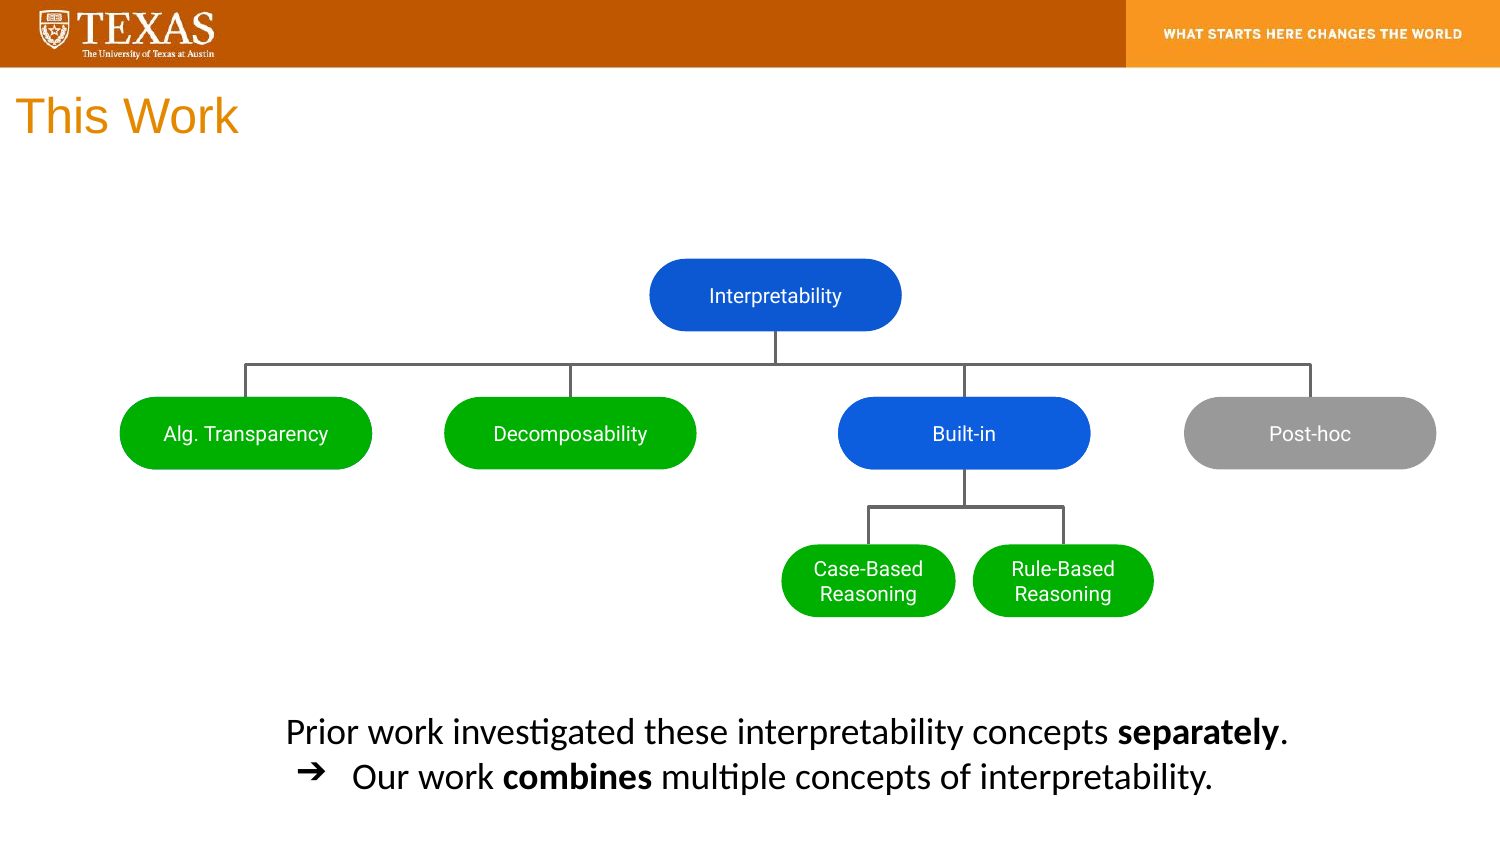

# This Work
Interpretability
Lorem Ipsum
Alg. Transparency
Decomposability
Lorem Ipsum
Built-in
Post-hoc
Case-Based Reasoning
Rule-Based Reasoning
Prior work investigated these interpretability concepts separately.
Our work combines multiple concepts of interpretability.